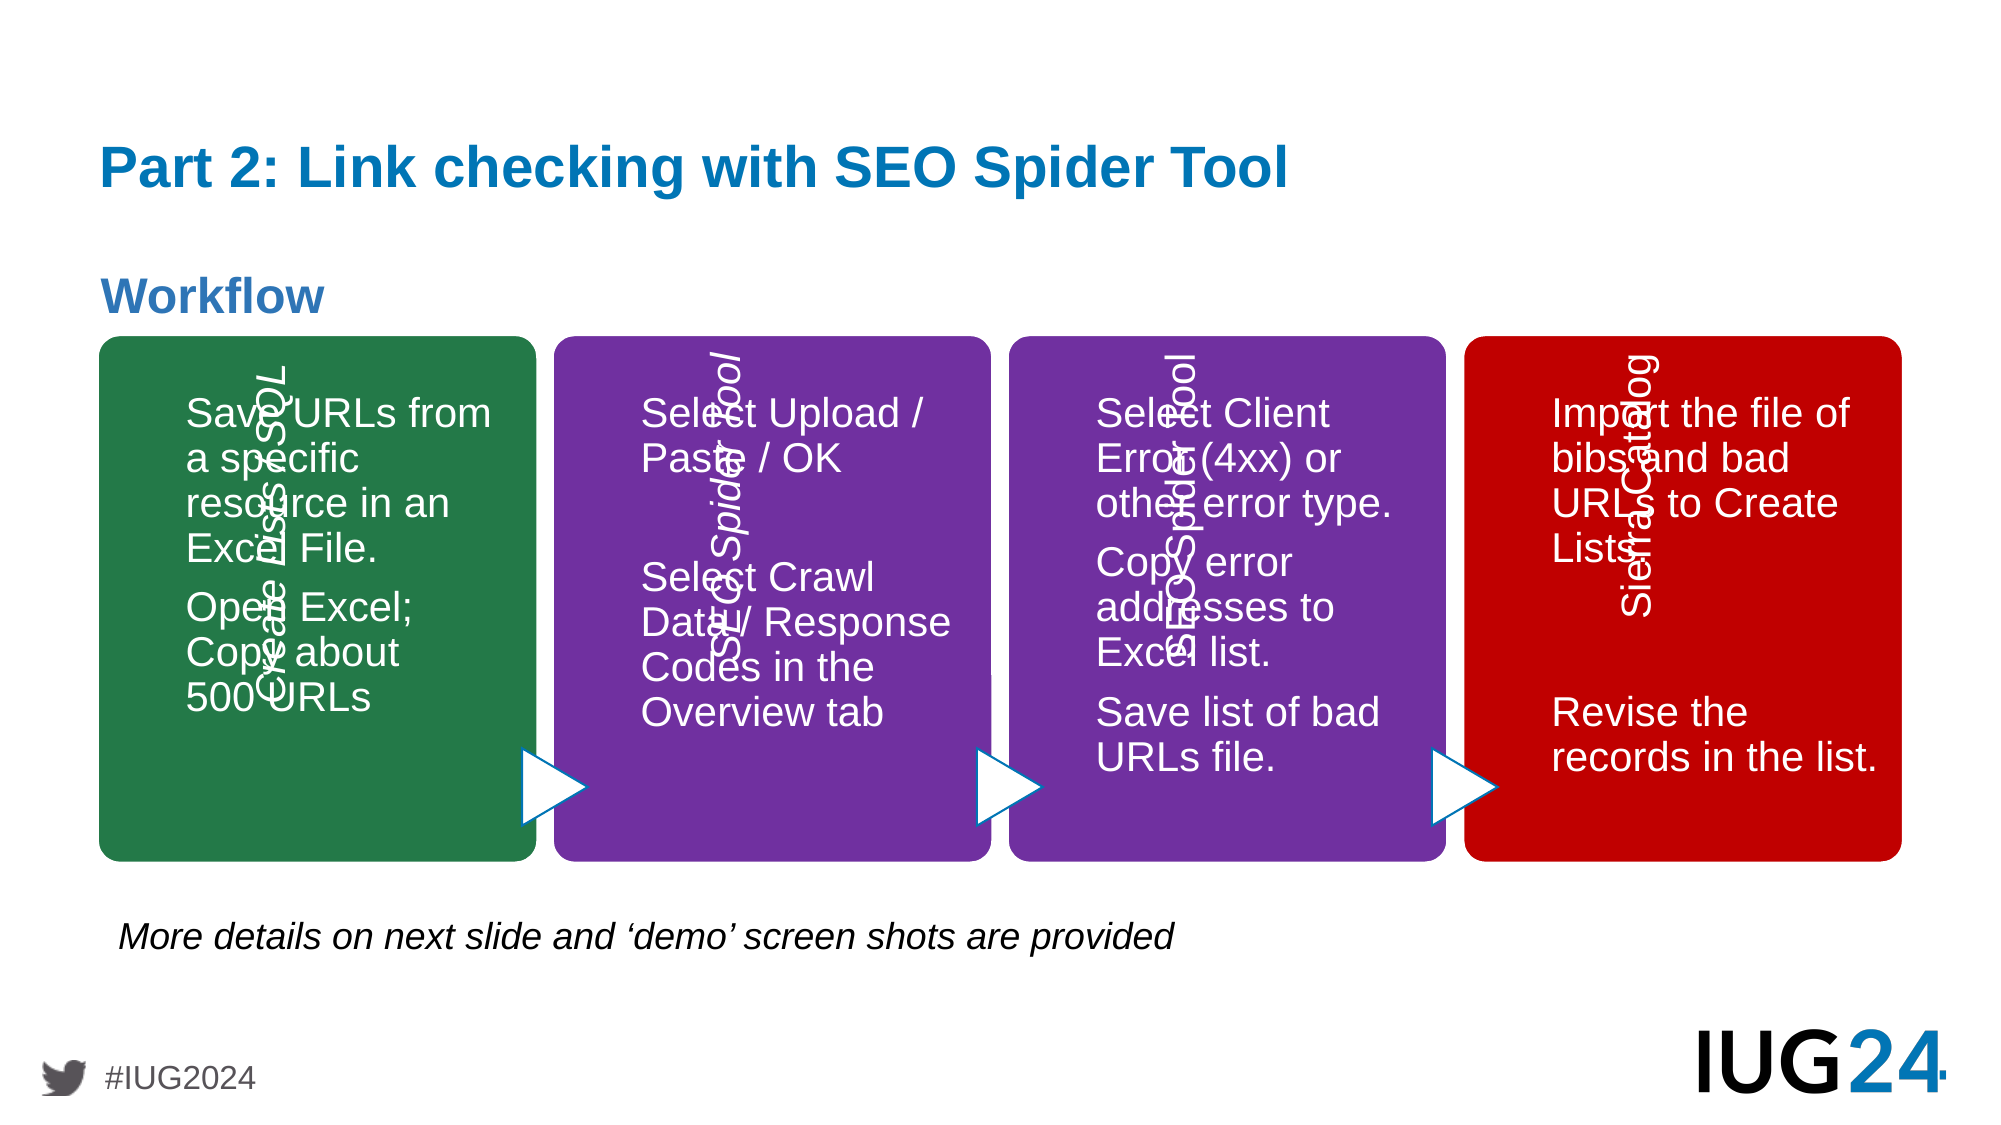

# Part 2: Link checking with SEO Spider Tool
Create Lists / SQL
Save URLs from a specific resource in an Excel File.
Open Excel;
Copy about
500 URLs
SEO Spider Tool
Select Upload / Paste / OK

Select Crawl Data / Response Codes in the  Overview tab
SEO Spider Tool
Select Client Error (4xx) or other error type.
Copy error addresses to Excel list.
Save list of bad URLs file.
Sierra Catalog
Import the file of bibs and bad URLs to Create Lists.

Revise the records in the list.
Workflow
More details on next slide and ‘demo’ screen shots are provided